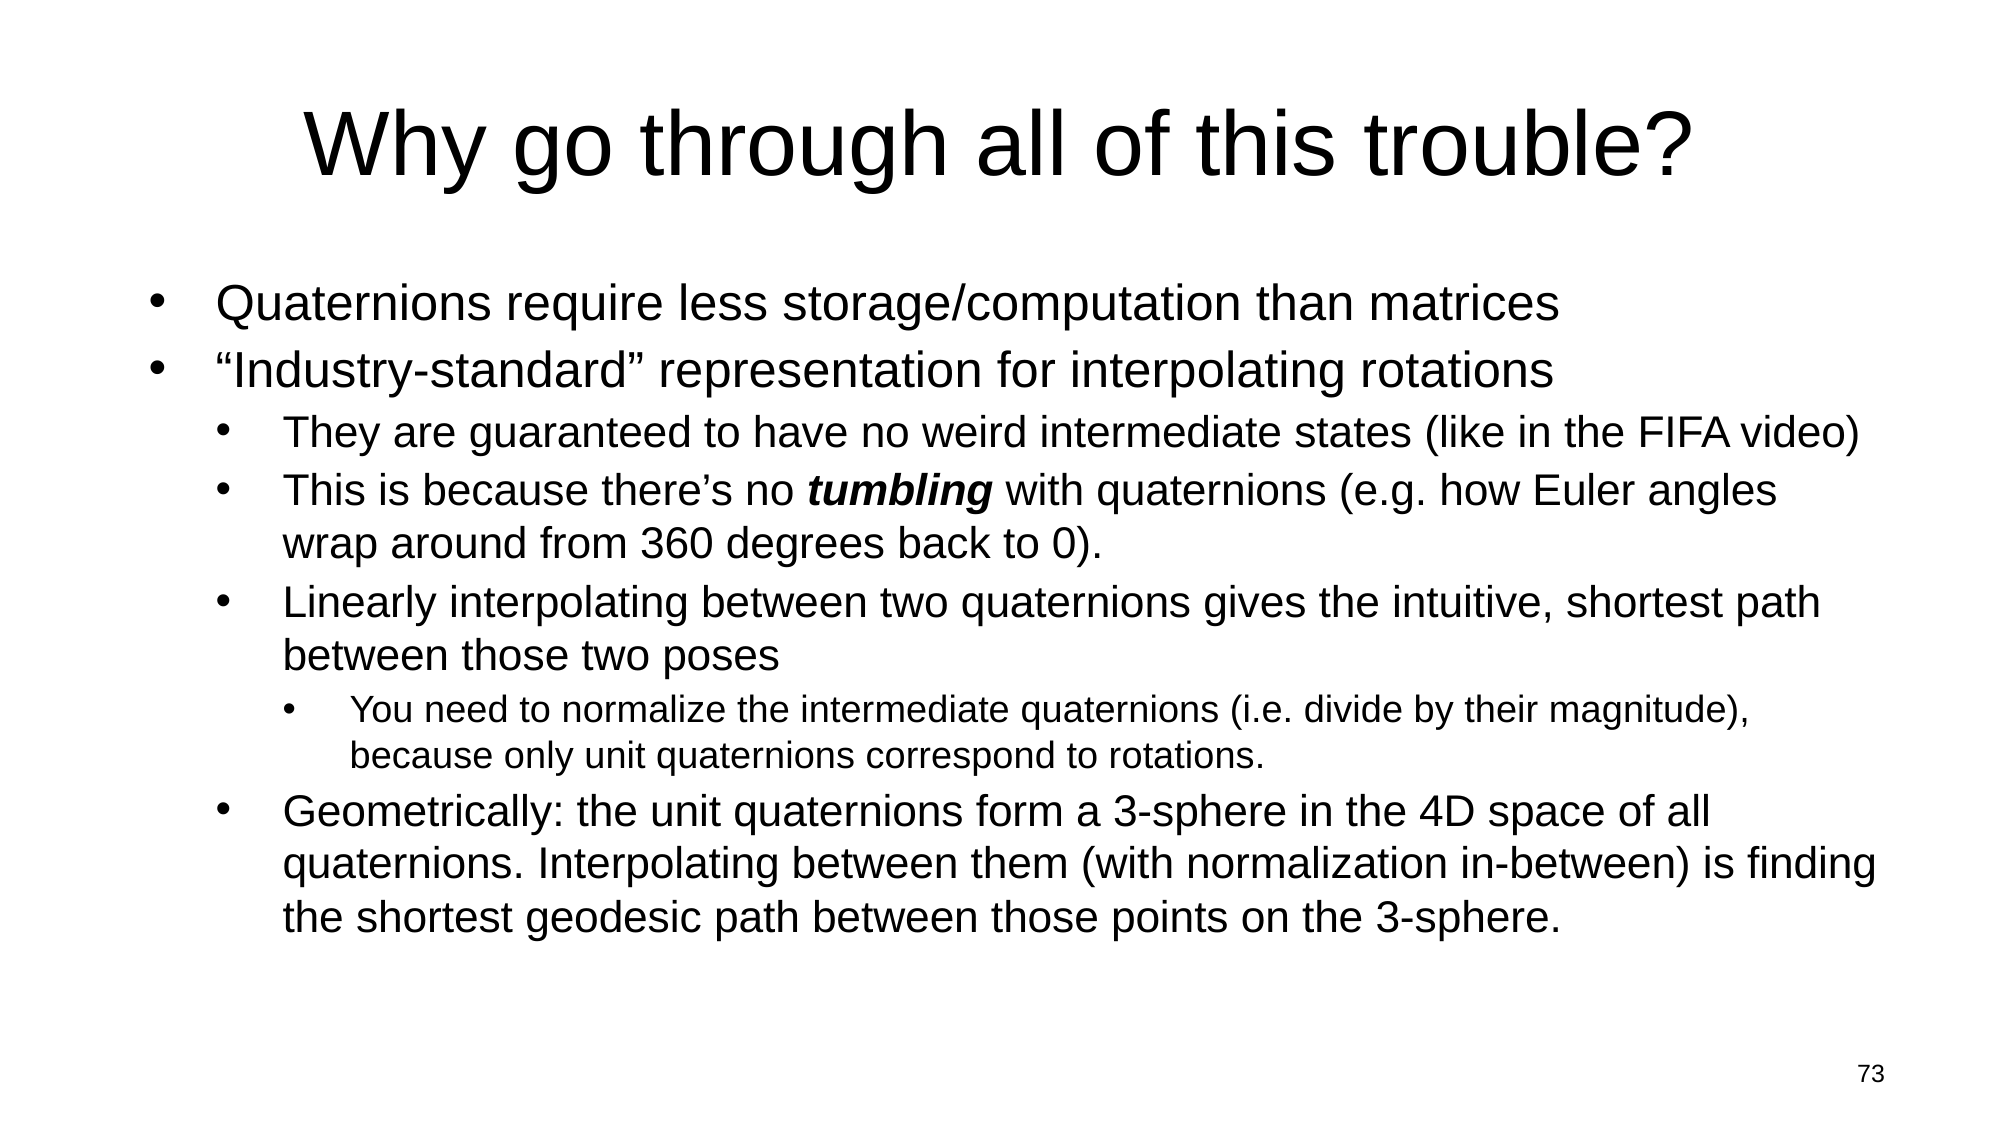

# Why go through all of this trouble?
Quaternions require less storage/computation than matrices
“Industry-standard” representation for interpolating rotations
They are guaranteed to have no weird intermediate states (like in the FIFA video)
This is because there’s no tumbling with quaternions (e.g. how Euler angles wrap around from 360 degrees back to 0).
Linearly interpolating between two quaternions gives the intuitive, shortest path between those two poses
You need to normalize the intermediate quaternions (i.e. divide by their magnitude), because only unit quaternions correspond to rotations.
Geometrically: the unit quaternions form a 3-sphere in the 4D space of all quaternions. Interpolating between them (with normalization in-between) is finding the shortest geodesic path between those points on the 3-sphere.
73